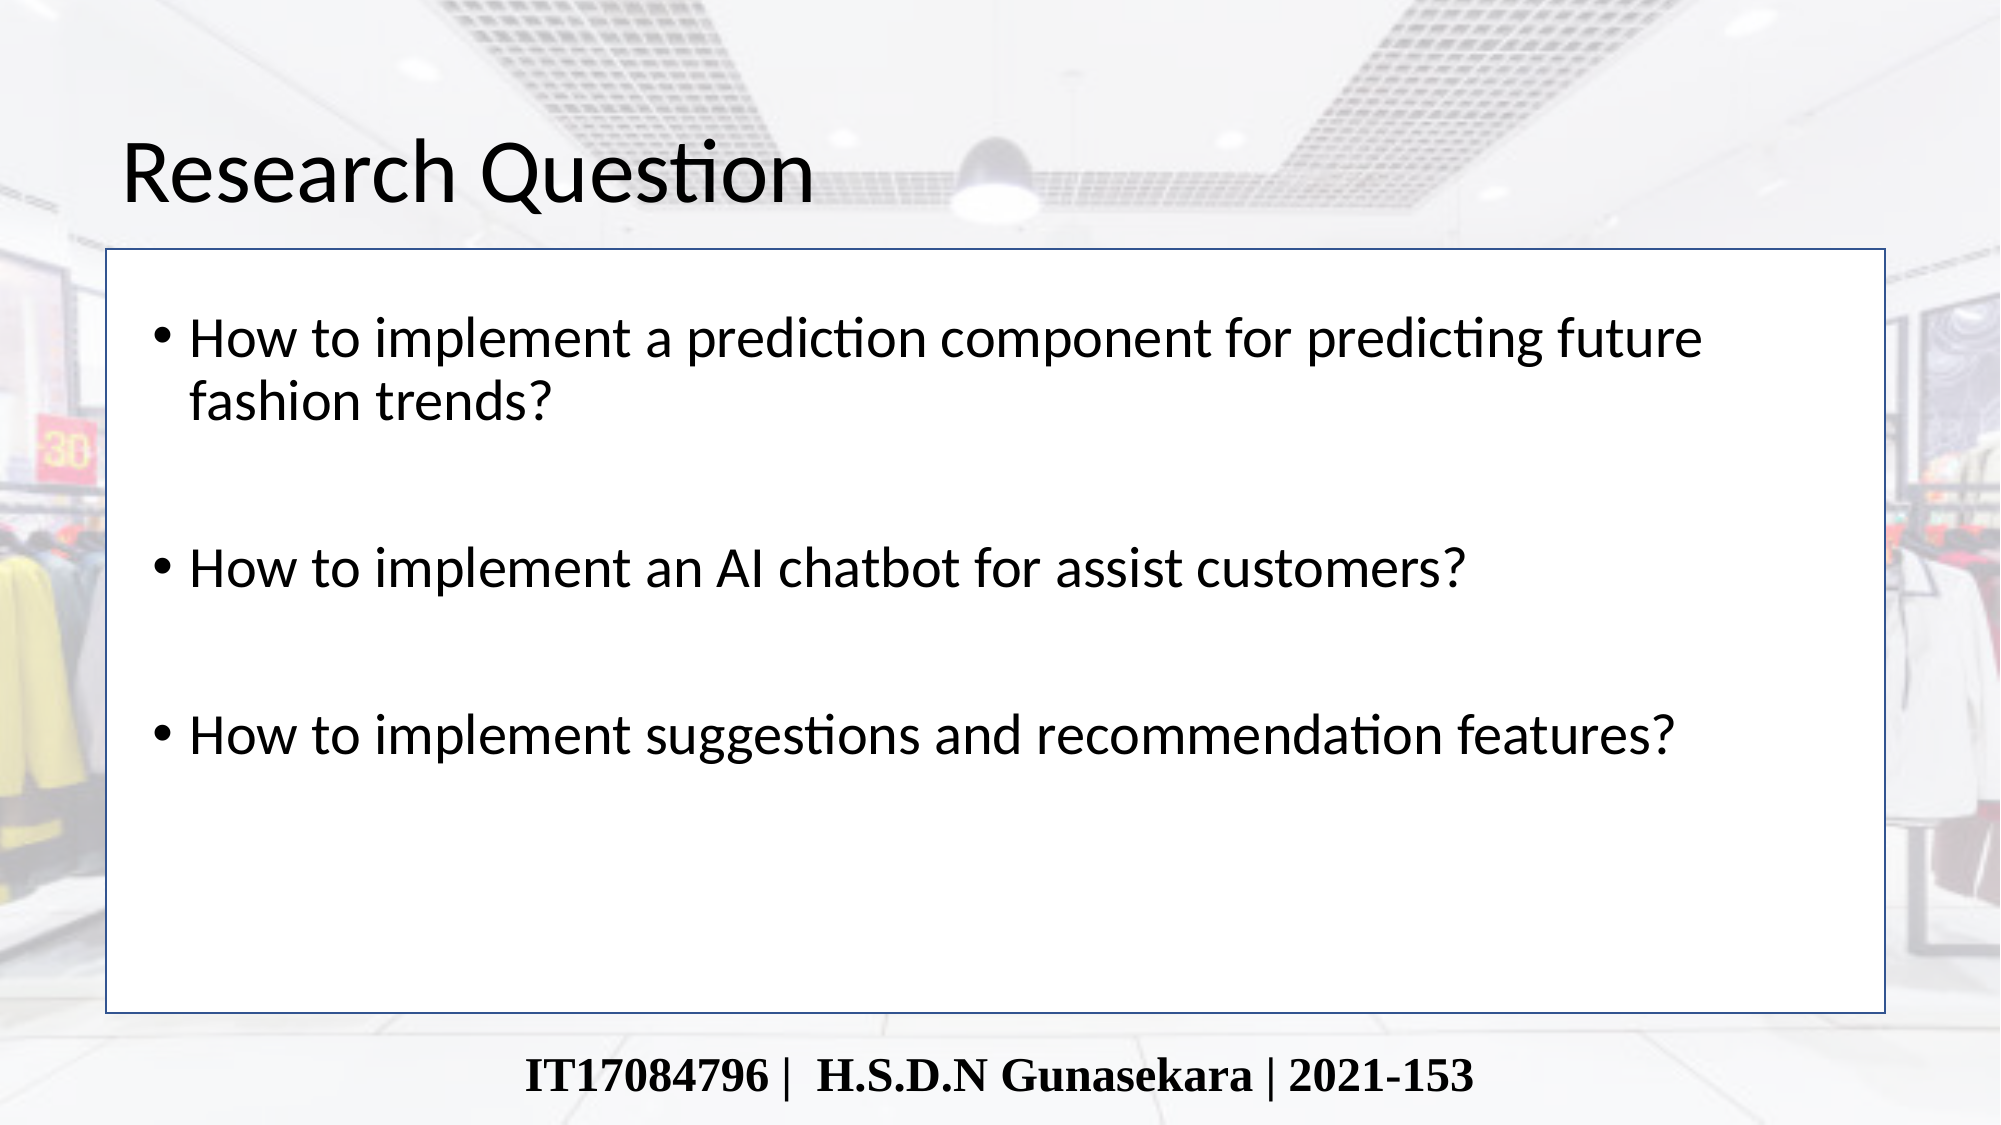

# Research Question

How to implement a prediction component for predicting future fashion trends?

How to implement an AI chatbot for assist customers?

How to implement suggestions and recommendation features?
IT17084796 |  H.S.D.N Gunasekara | 2021-153